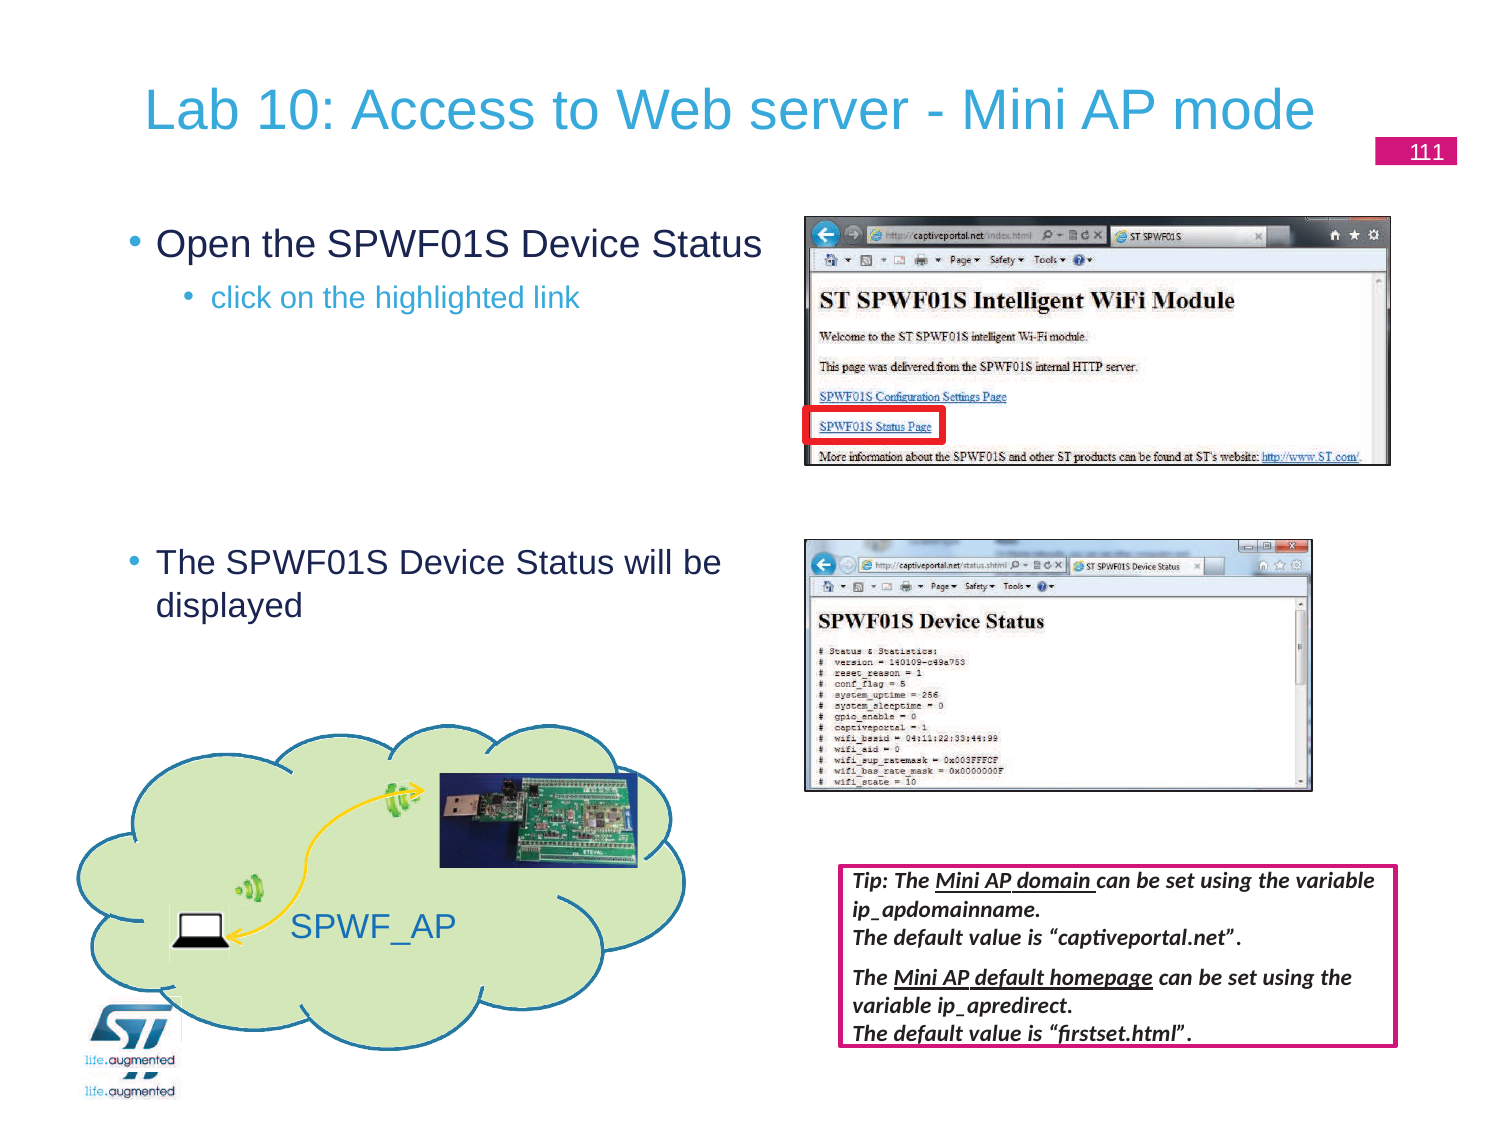

# Lab 10: Access to Web server - Mini AP mode
111

Open the SPWF01S Device Status
click on the highlighted link

The SPWF01S Device Status will be
displayed

Tip: The Mini AP domain can be set using the variable
ip_apdomainname.
The default value is “captiveportal.net”.
The Mini AP default homepage can be set using the variable ip_apredirect.
The default value is “firstset.html”.

SPWF_AP